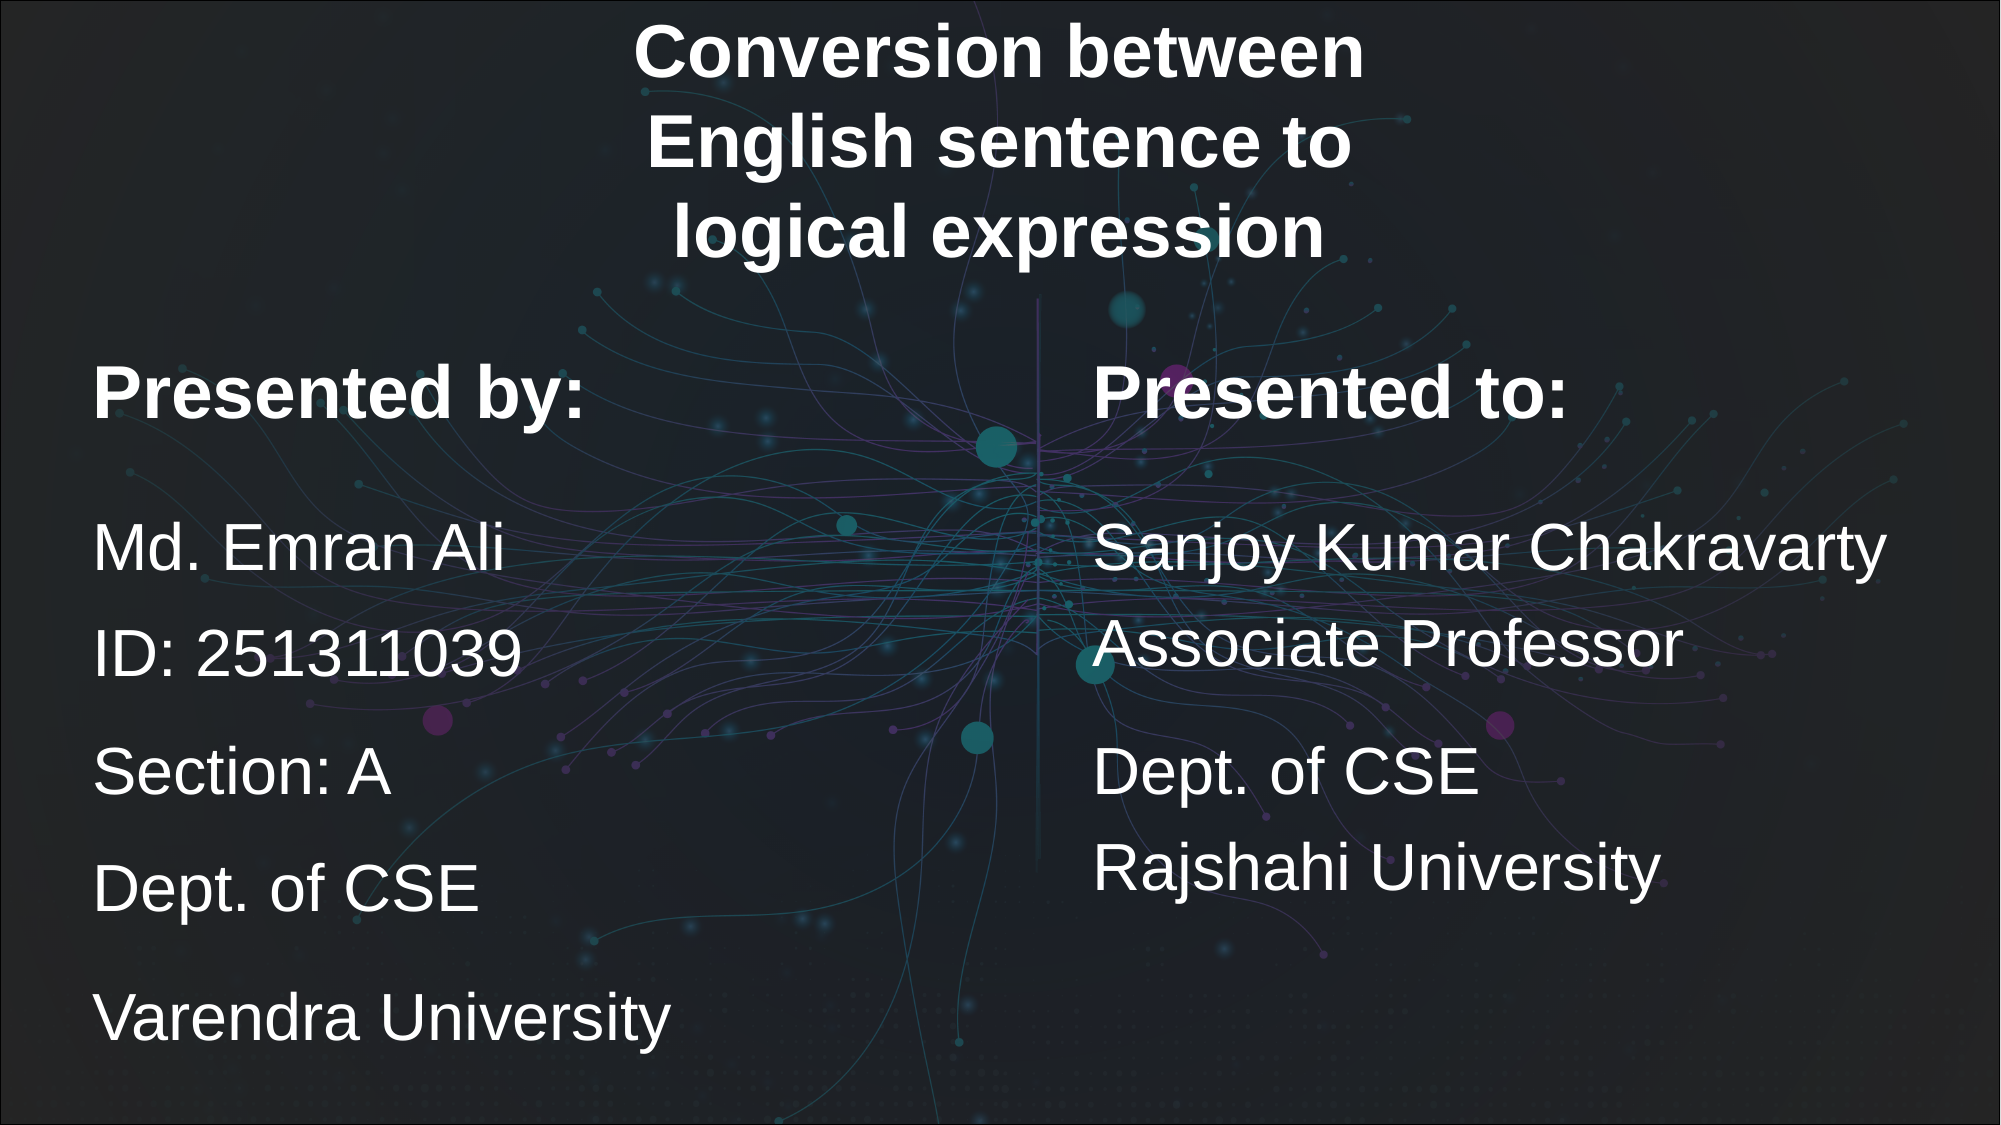

Conversion between English sentence to logical expression
Presented by:
Presented to:
Md. Emran Ali
Sanjoy Kumar Chakravarty
Associate Professor
ID: 251311039
Section: A
Dept. of CSE
Rajshahi University
Dept. of CSE
Varendra University